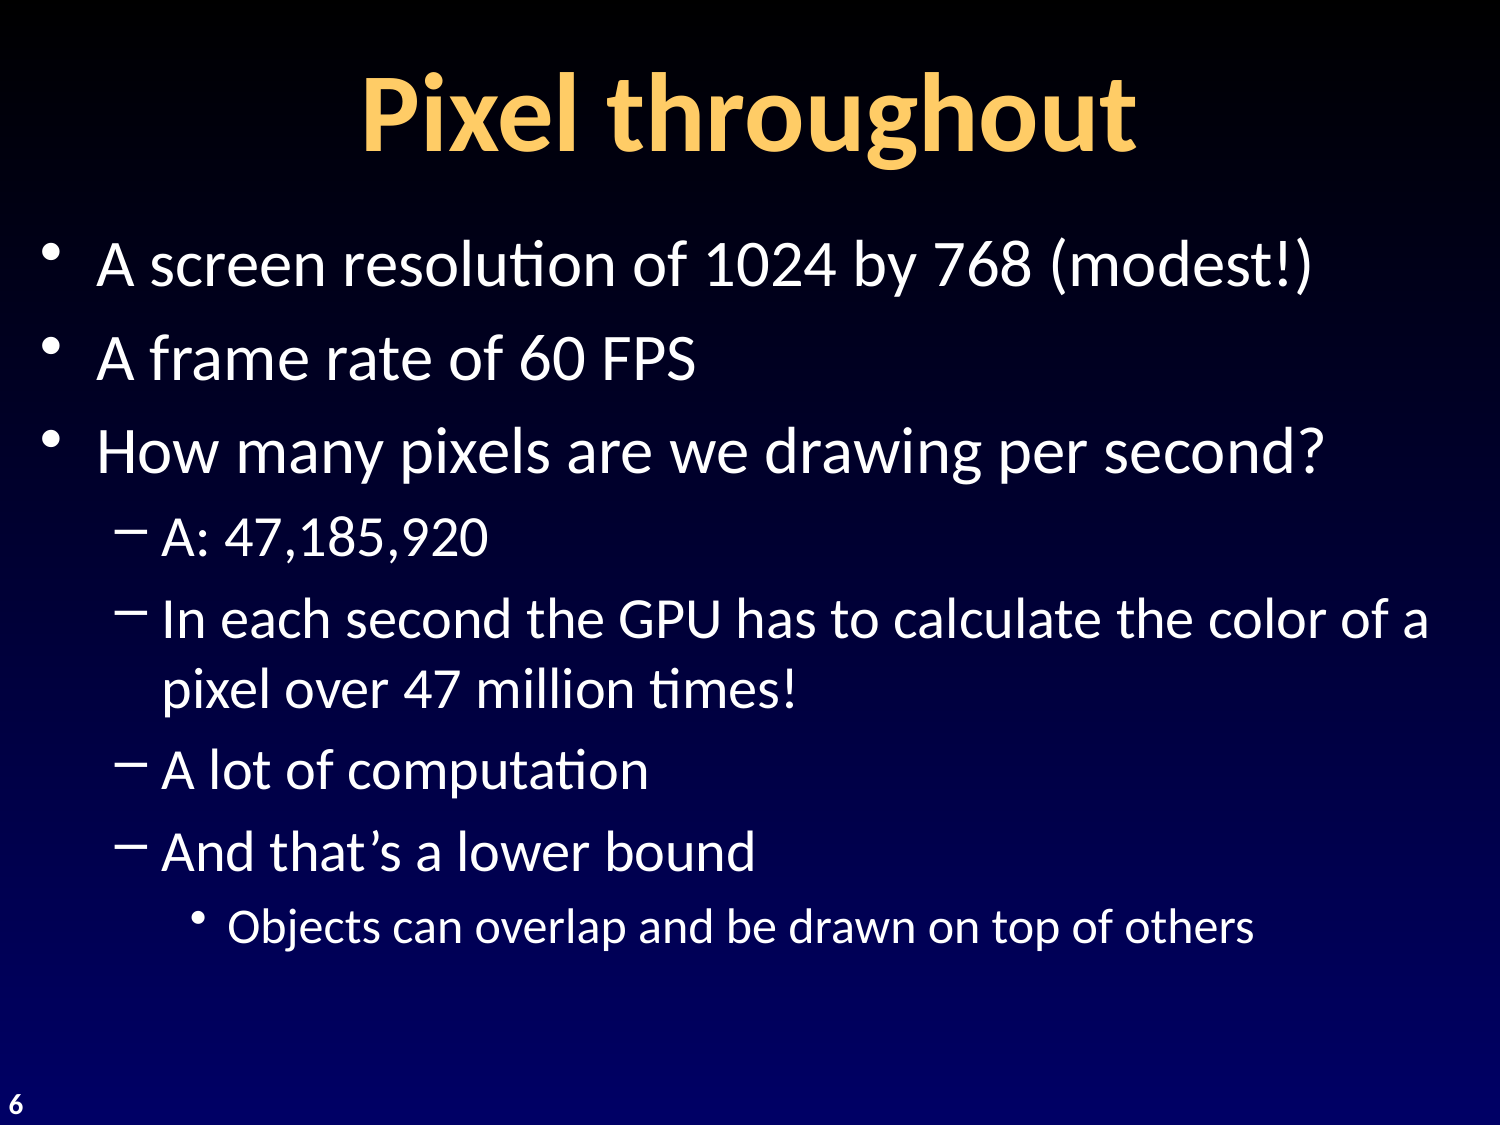

# Pixel throughout
A screen resolution of 1024 by 768 (modest!)
A frame rate of 60 FPS
How many pixels are we drawing per second?
A: 47,185,920
In each second the GPU has to calculate the color of a pixel over 47 million times!
A lot of computation
And that’s a lower bound
Objects can overlap and be drawn on top of others

6